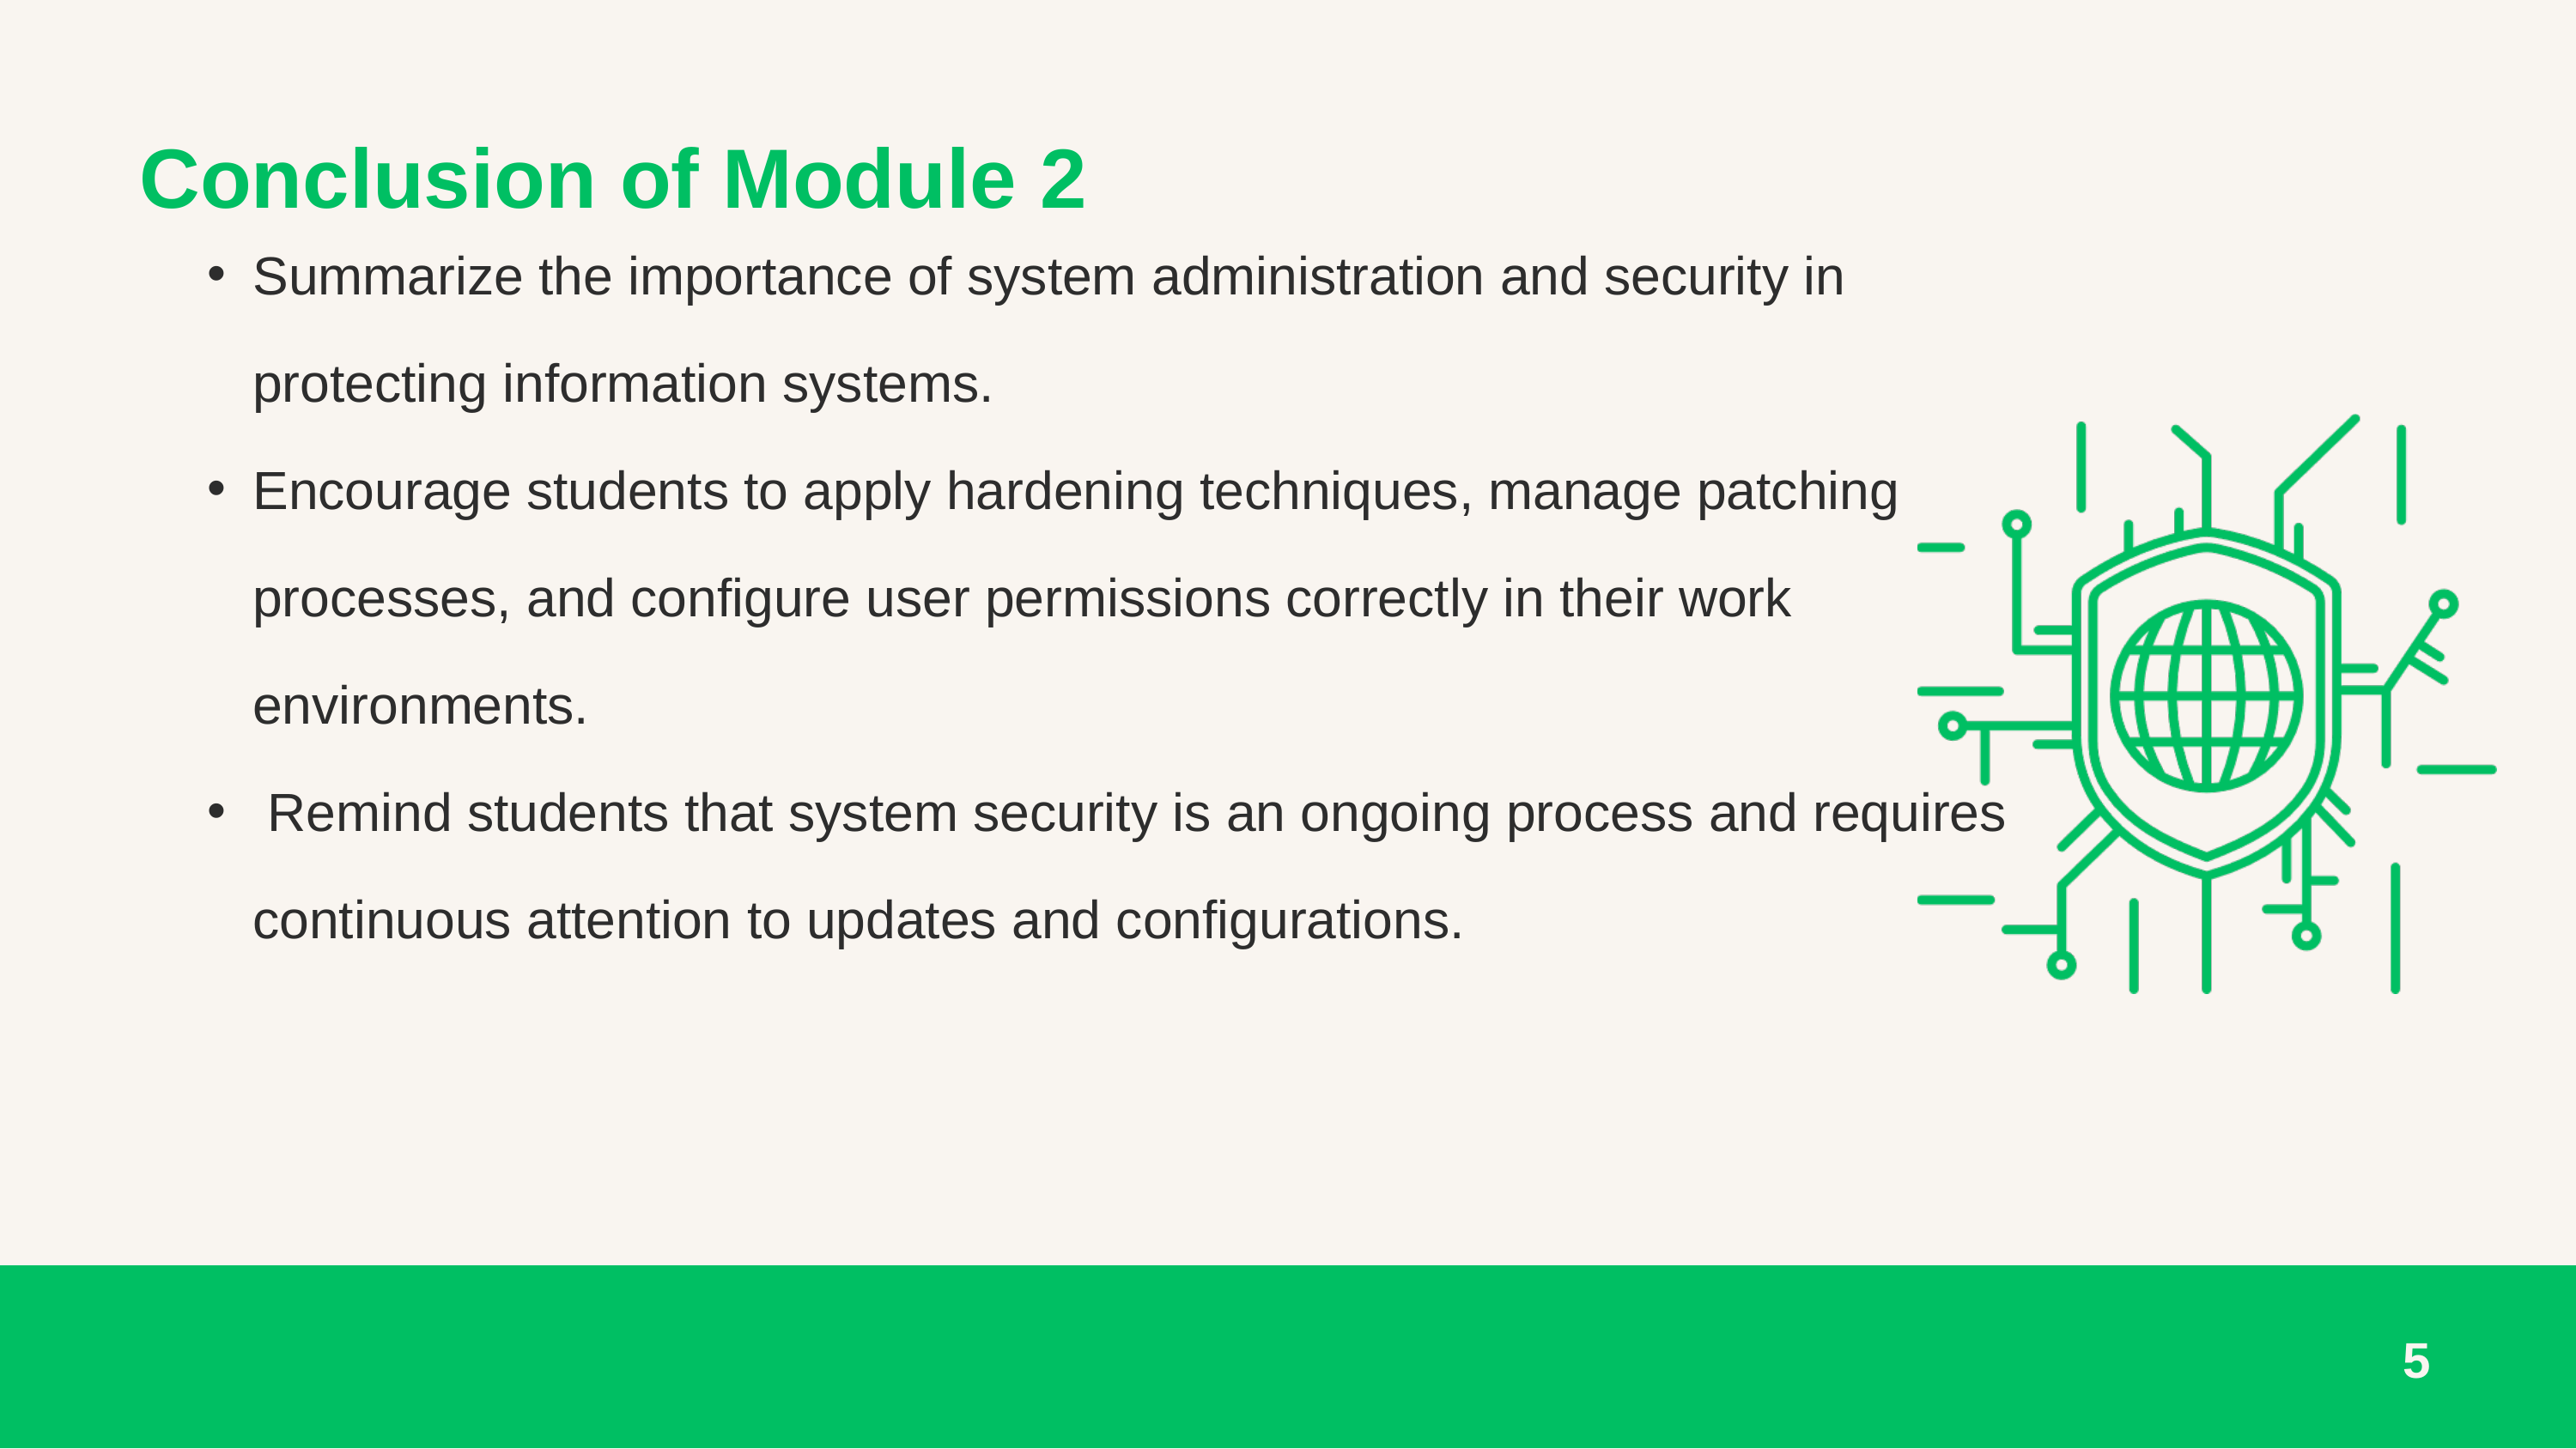

Conclusion of Module 2
Summarize the importance of system administration and security in protecting information systems.
Encourage students to apply hardening techniques, manage patching processes, and configure user permissions correctly in their work environments.
 Remind students that system security is an ongoing process and requires continuous attention to updates and configurations.

5